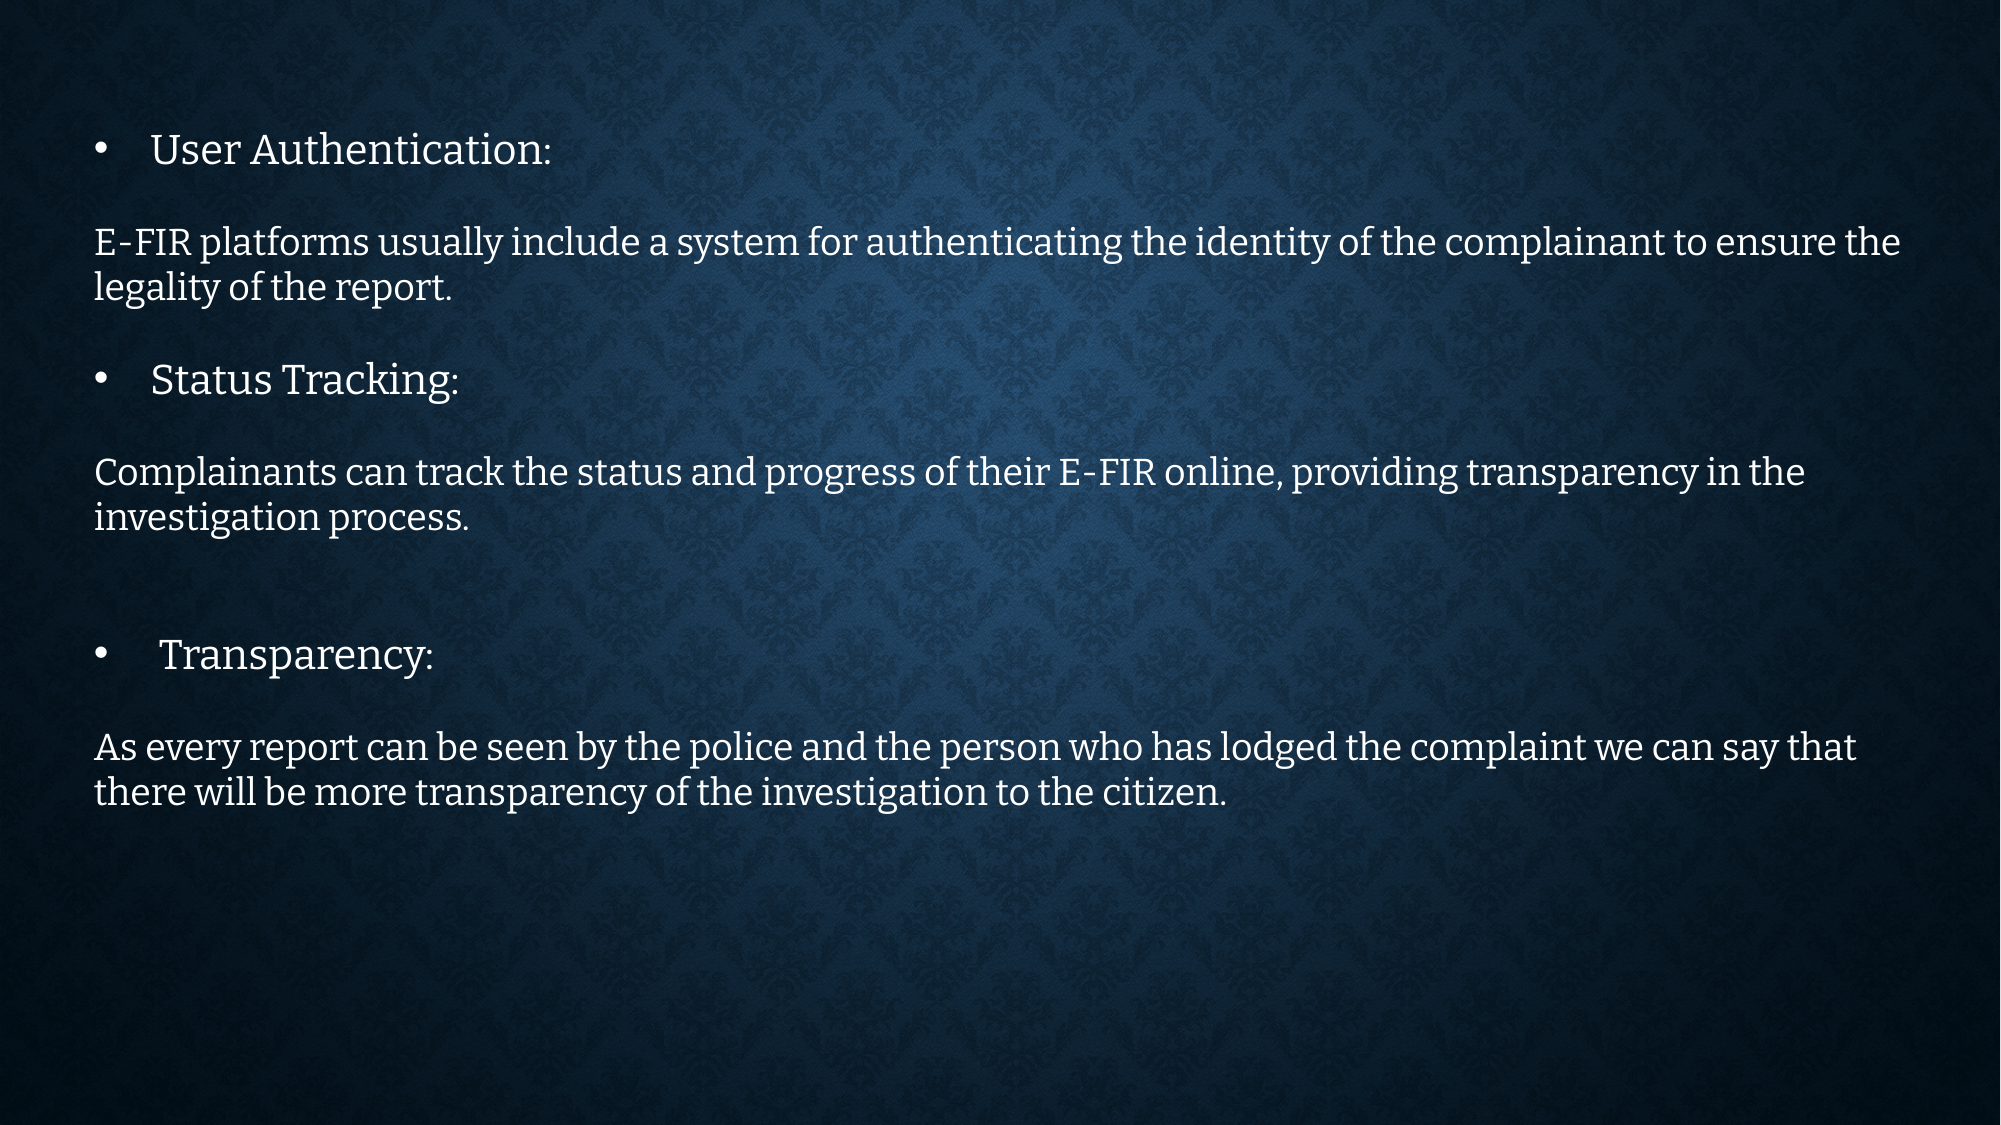

User Authentication:

E-FIR platforms usually include a system for authenticating the identity of the complainant to ensure the legality of the report.

Status Tracking:

Complainants can track the status and progress of their E-FIR online, providing transparency in the investigation process.

 Transparency:

As every report can be seen by the police and the person who has lodged the complaint we can say that there will be more transparency of the investigation to the citizen.